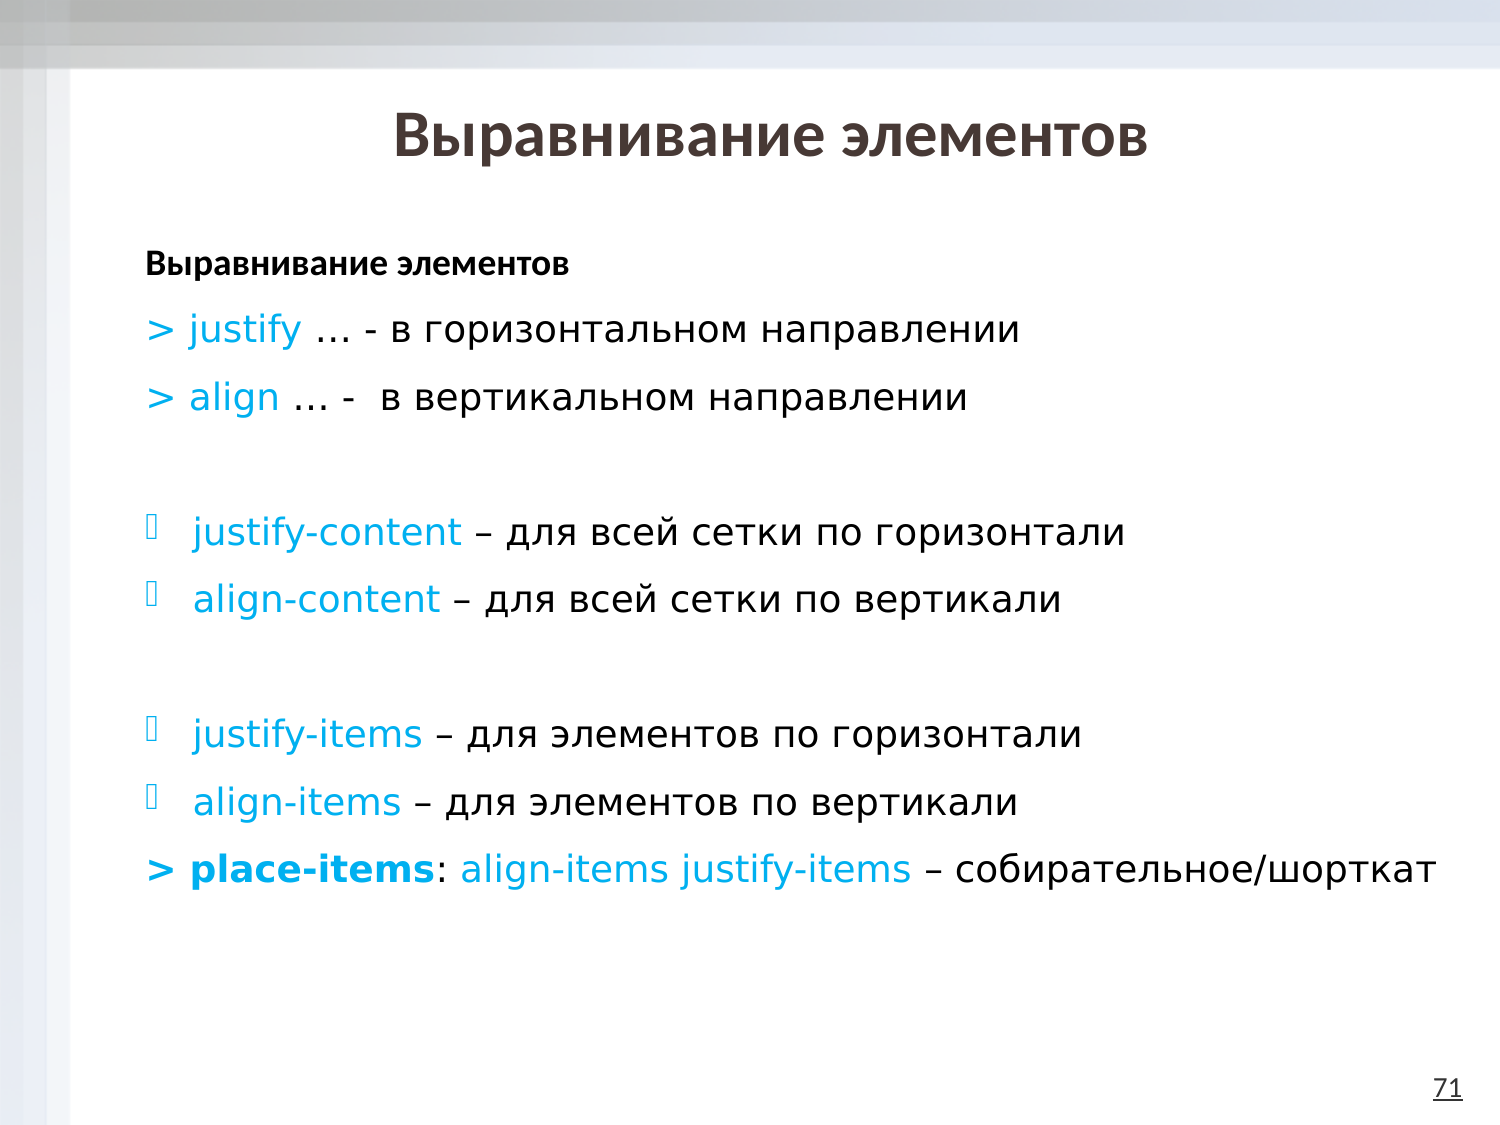

# Выравнивание элементов
Выравнивание элементов
> justify … - в горизонтальном направлении
> align … -  в вертикальном направлении

justify-content – для всей сетки по горизонтали
align-content – для всей сетки по вертикали

justify-items – для элементов по горизонтали
align-items – для элементов по вертикали
> place-items: align-items justify-items – собирательное/шорткат

71